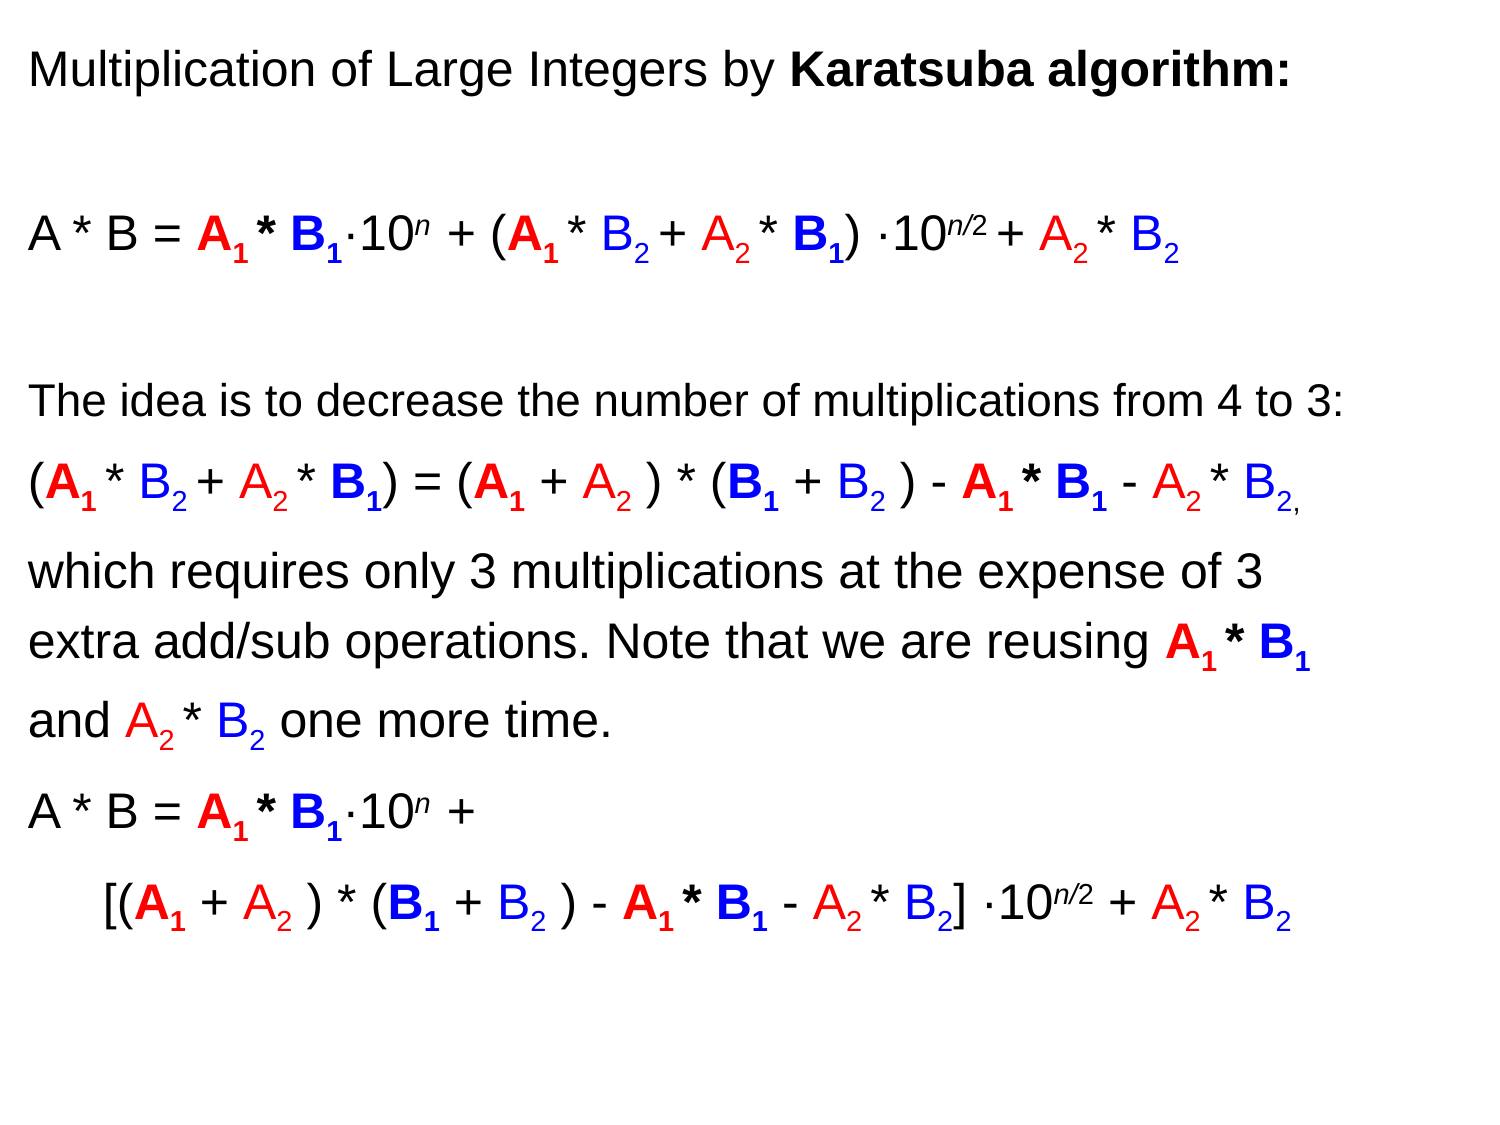

Multiplication of Large Integers by Karatsuba algorithm:

A * B = A1 * B1·10n  + (A1 * B2 + A2 * B1) ·10n/2 + A2 * B2

The idea is to decrease the number of multiplications from 4 to 3:
(A1 * B2 + A2 * B1) = (A1 + A2 ) * (B1 + B2 ) - A1 * B1 - A2 * B2,
which requires only 3 multiplications at the expense of 3 extra add/sub operations. Note that we are reusing A1 * B1 and A2 * B2 one more time.
A * B = A1 * B1·10n  +
[(A1 + A2 ) * (B1 + B2 ) - A1 * B1 - A2 * B2] ·10n/2 + A2 * B2